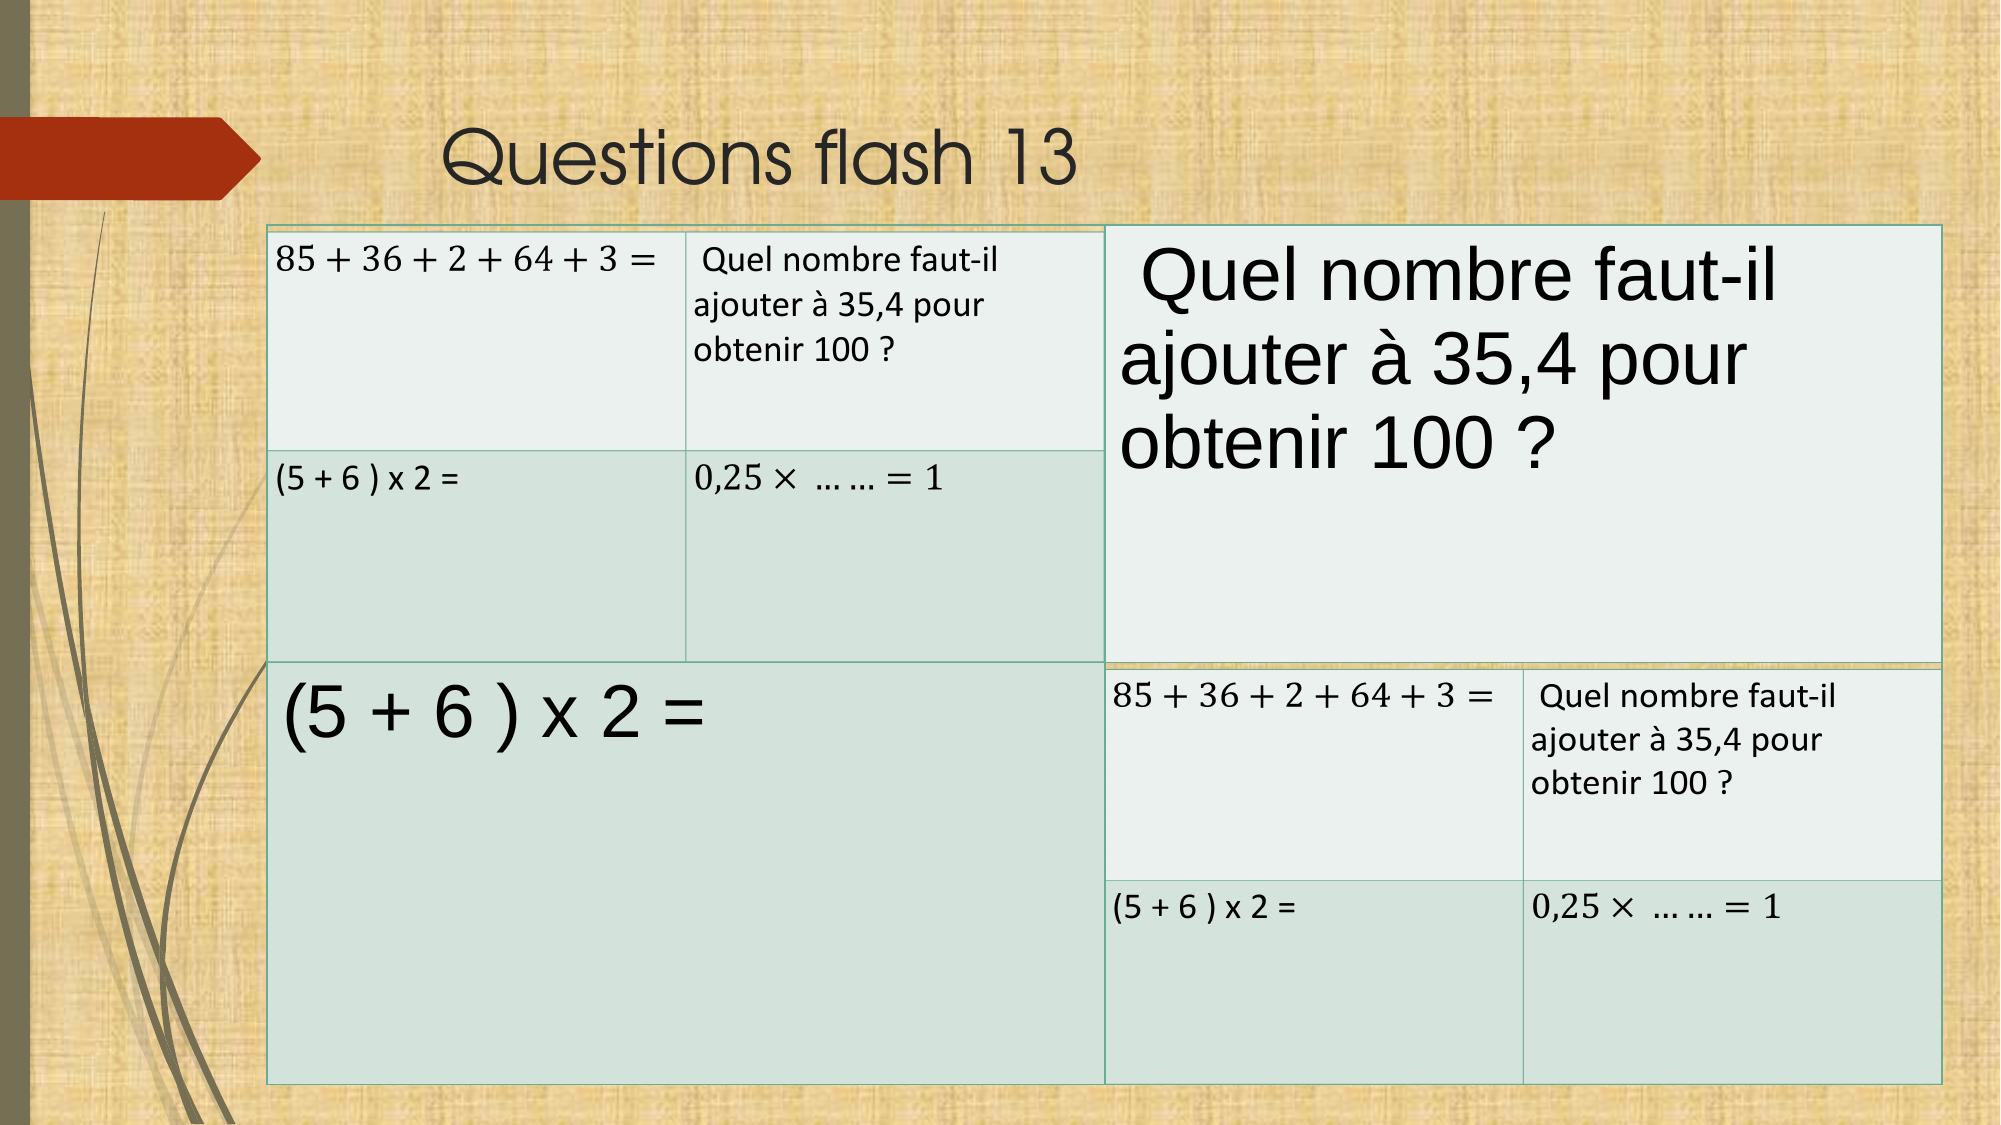

# Questions flash 13
|  | Quel nombre faut-il ajouter à 35,4 pour obtenir 100 ? |
| --- | --- |
| (5 + 6 ) x 2 = |  |